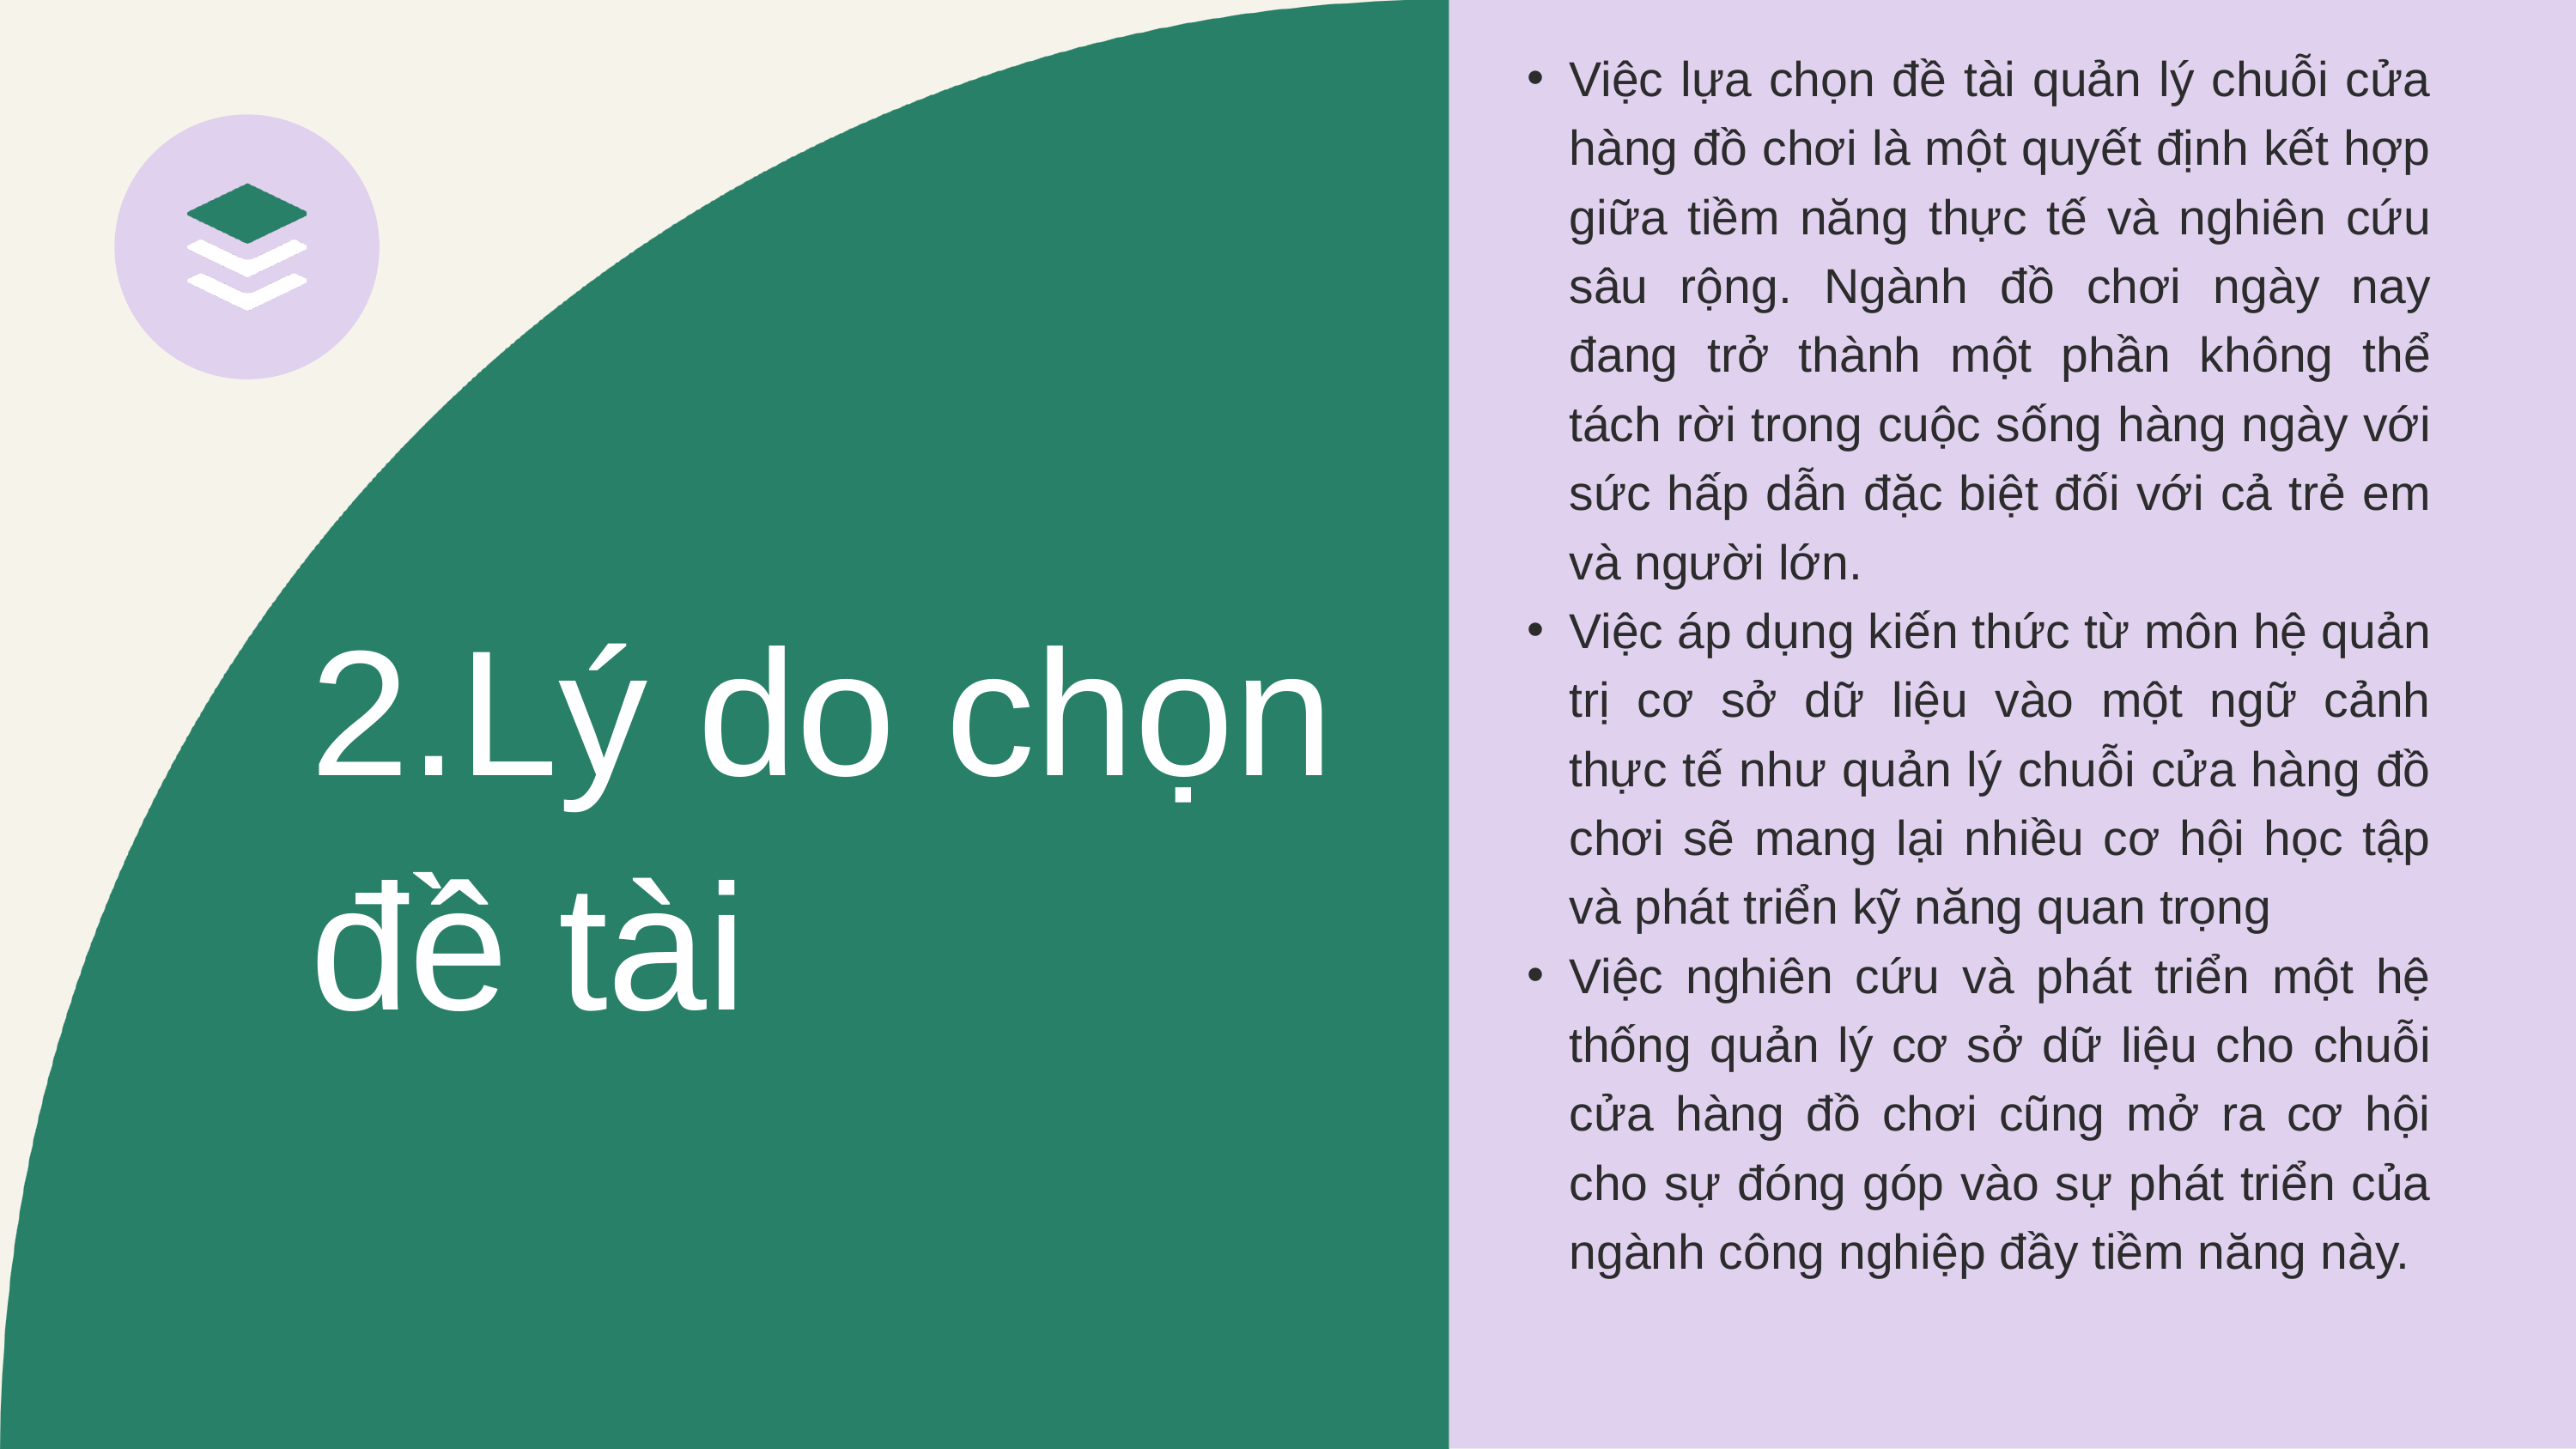

Việc lựa chọn đề tài quản lý chuỗi cửa hàng đồ chơi là một quyết định kết hợp giữa tiềm năng thực tế và nghiên cứu sâu rộng. Ngành đồ chơi ngày nay đang trở thành một phần không thể tách rời trong cuộc sống hàng ngày với sức hấp dẫn đặc biệt đối với cả trẻ em và người lớn.
Việc áp dụng kiến thức từ môn hệ quản trị cơ sở dữ liệu vào một ngữ cảnh thực tế như quản lý chuỗi cửa hàng đồ chơi sẽ mang lại nhiều cơ hội học tập và phát triển kỹ năng quan trọng
Việc nghiên cứu và phát triển một hệ thống quản lý cơ sở dữ liệu cho chuỗi cửa hàng đồ chơi cũng mở ra cơ hội cho sự đóng góp vào sự phát triển của ngành công nghiệp đầy tiềm năng này.

2.Lý do chọn đề tài